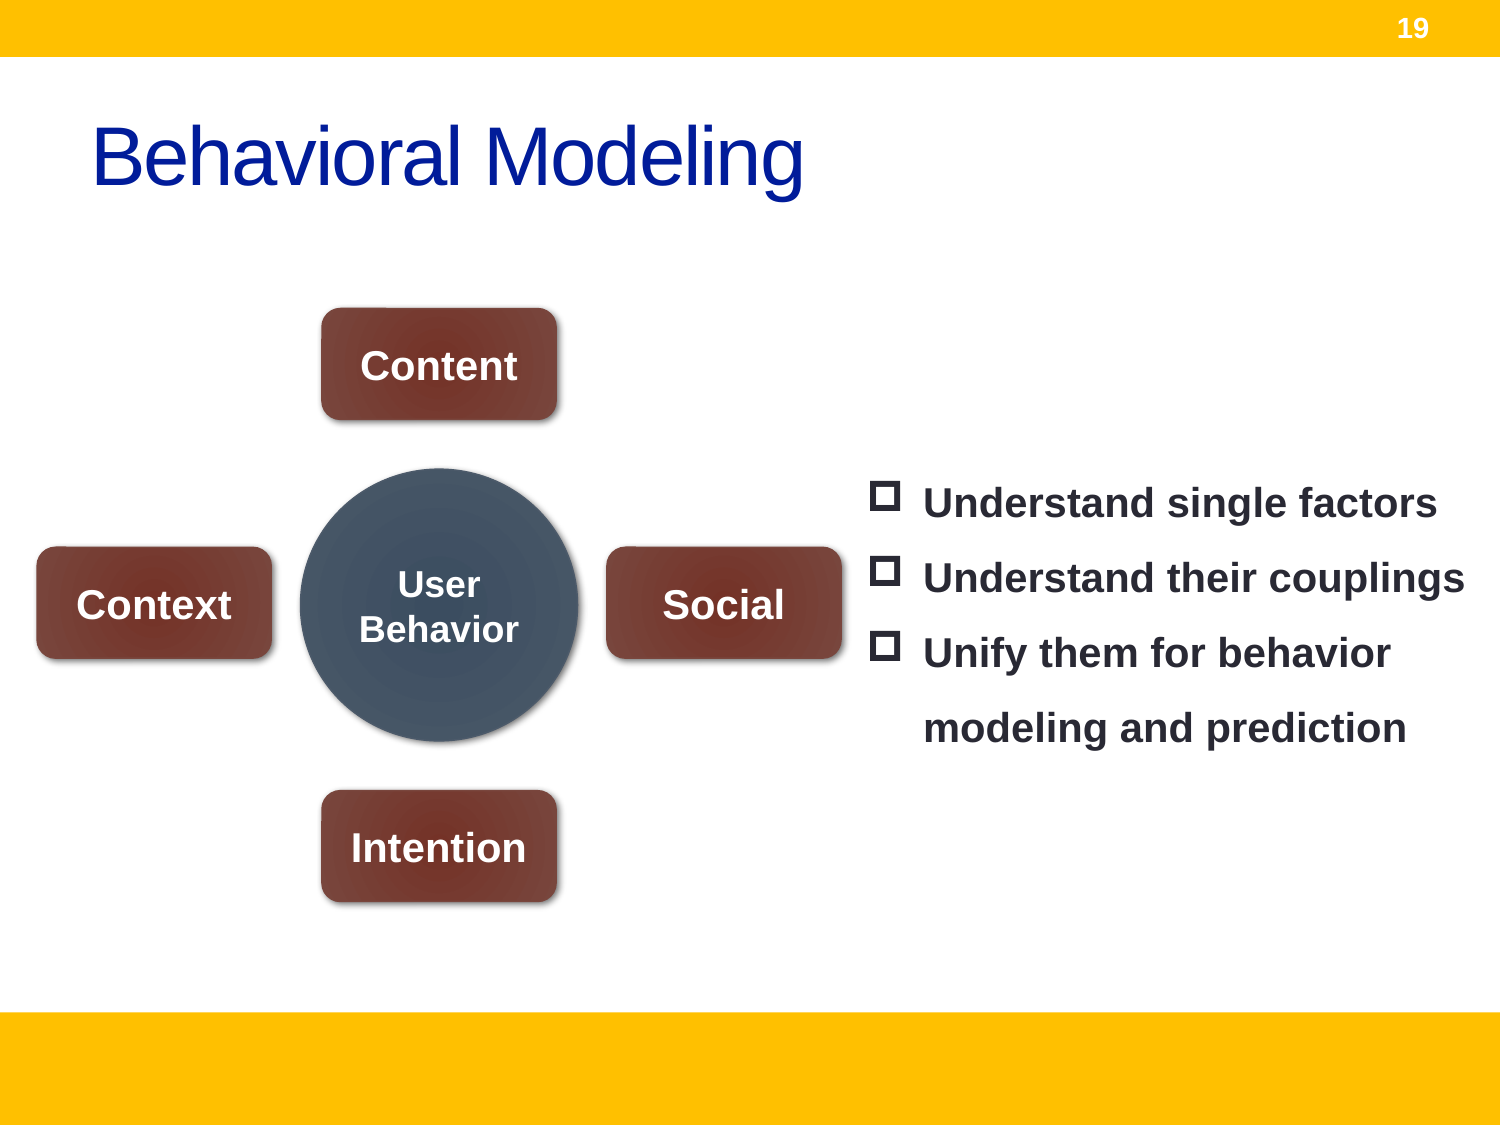

19
# Behavioral Modeling
Content
User Behavior
Social
Context
Intention
Understand single factors
Understand their couplings
Unify them for behavior modeling and prediction